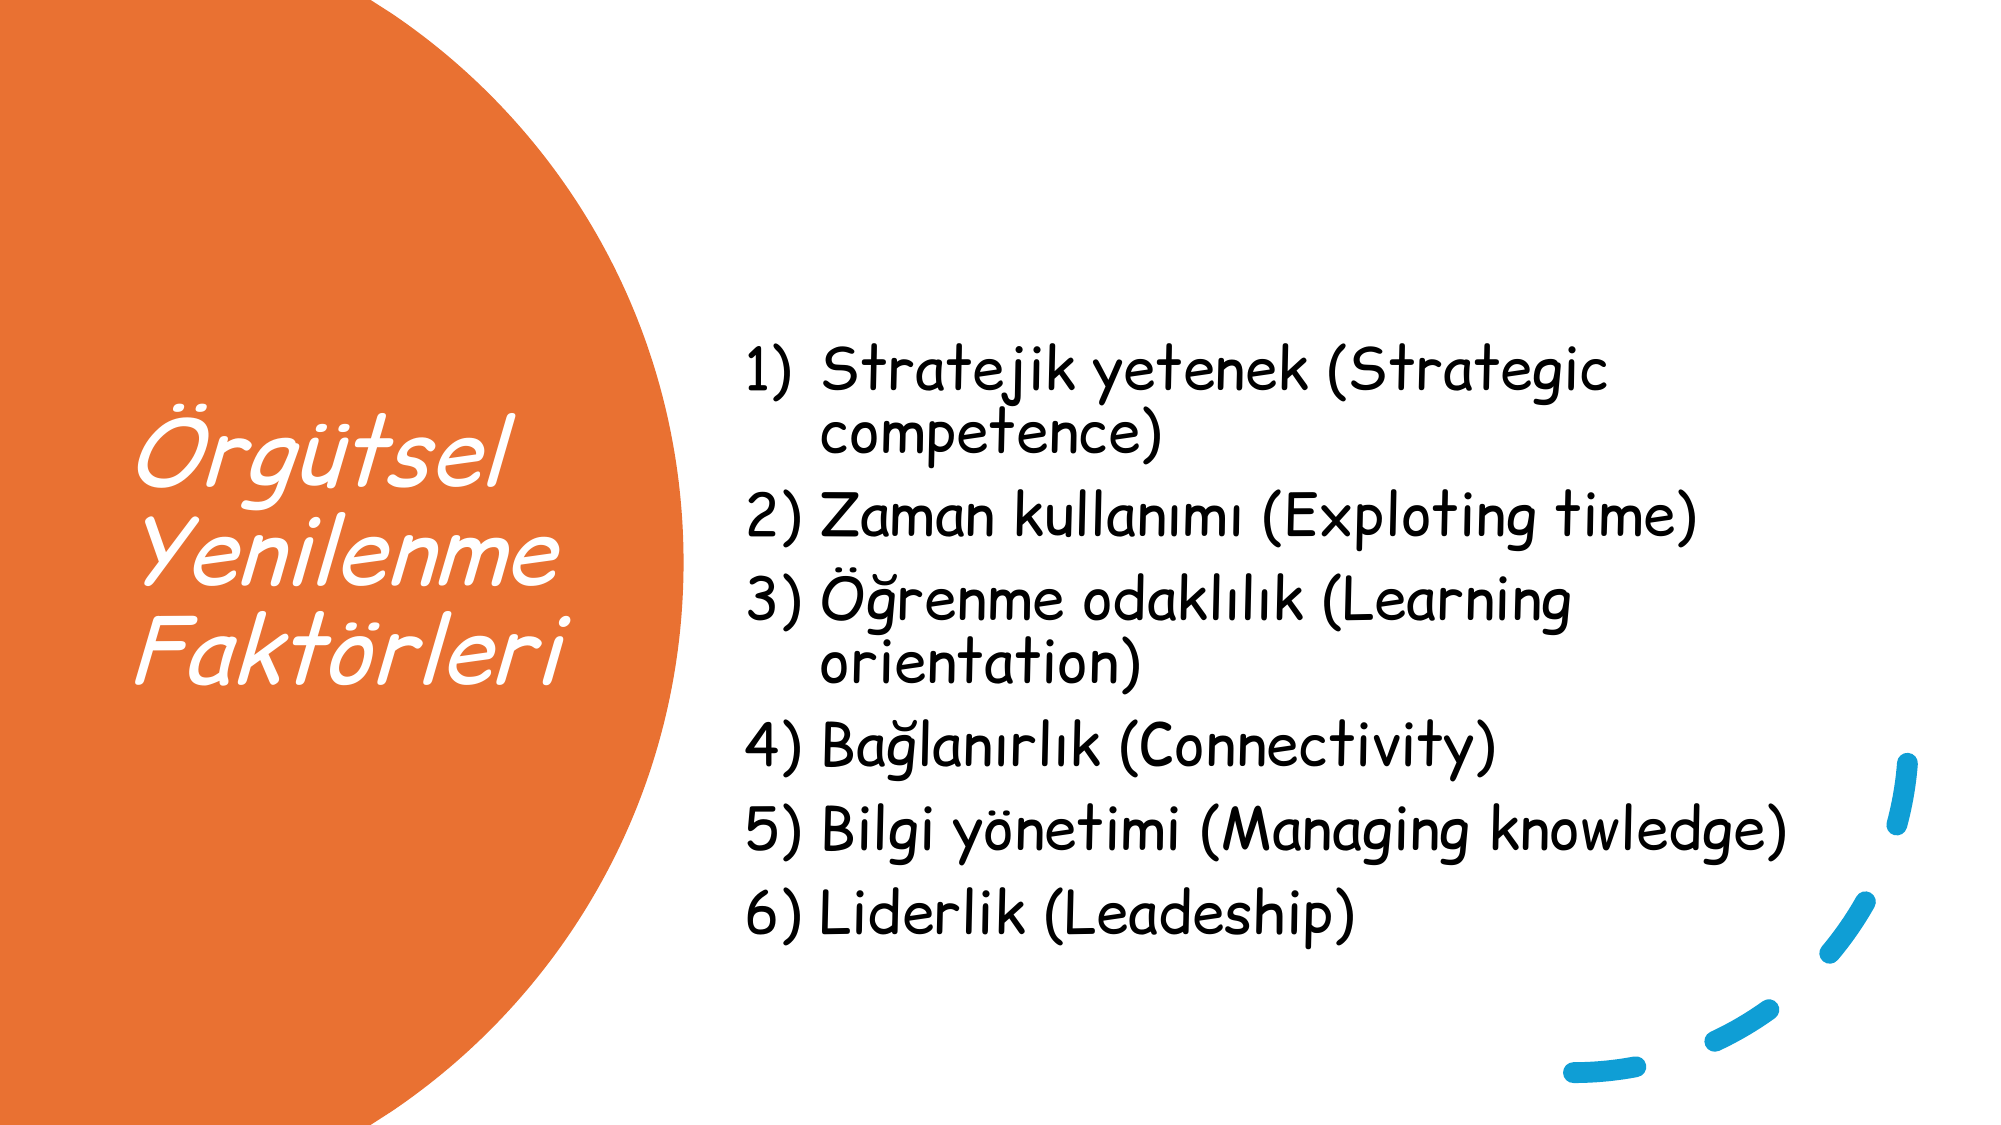

Stratejik yetenek (Strategic competence)
Zaman kullanımı (Exploting time)
Öğrenme odaklılık (Learning orientation)
Bağlanırlık (Connectivity)
Bilgi yönetimi (Managing knowledge)
Liderlik (Leadeship)
Örgütsel Yenilenme Faktörleri